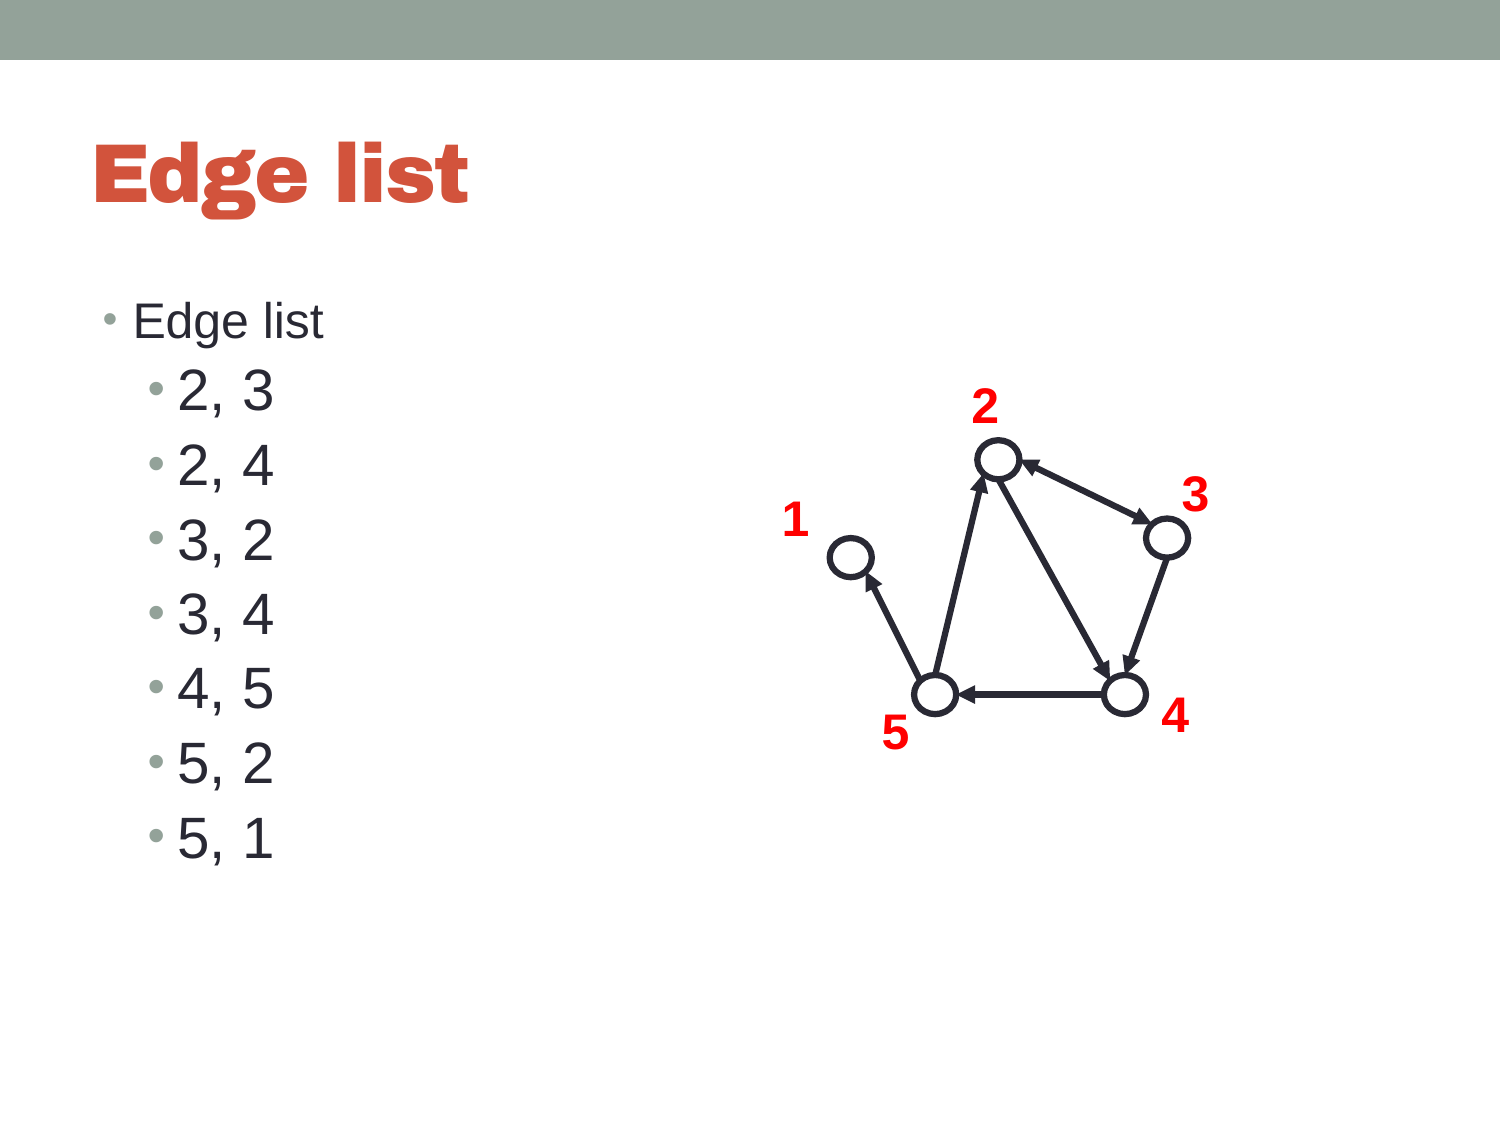

# Edge list
Edge list
2, 3
2, 4
3, 2
3, 4
4, 5
5, 2
5, 1

2

3
1

4
5